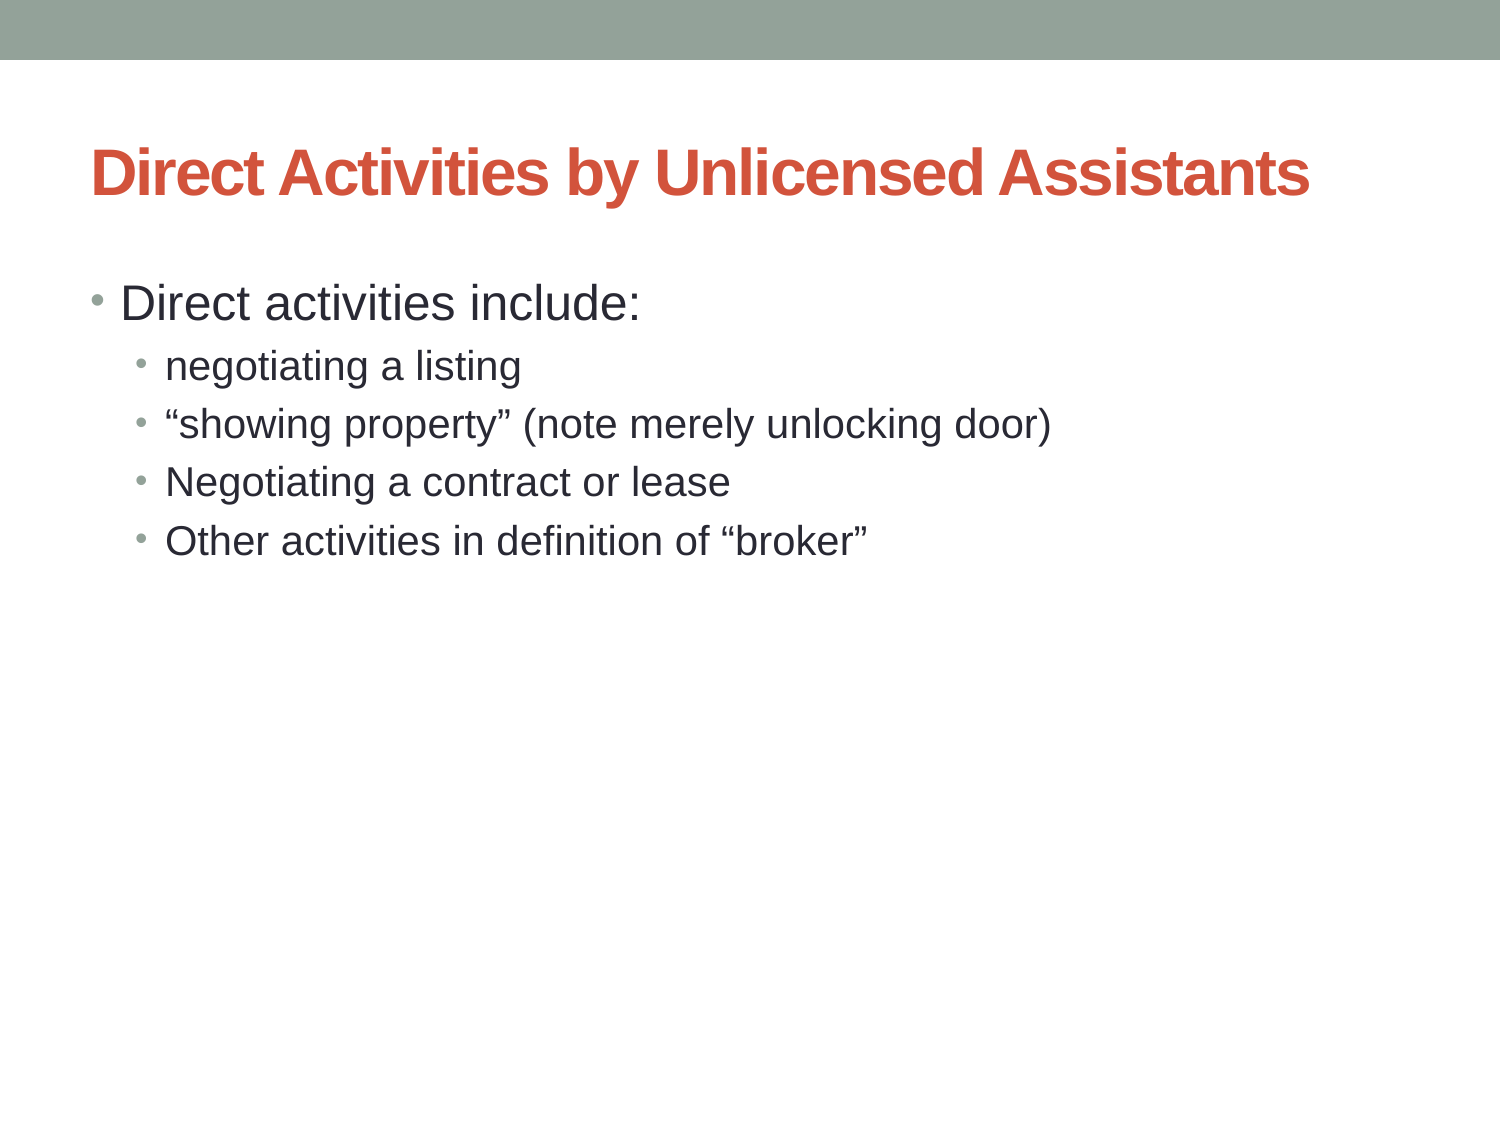

# Direct Activities by Unlicensed Assistants
Direct activities include:
negotiating a listing
“showing property” (note merely unlocking door)
Negotiating a contract or lease
Other activities in definition of “broker”